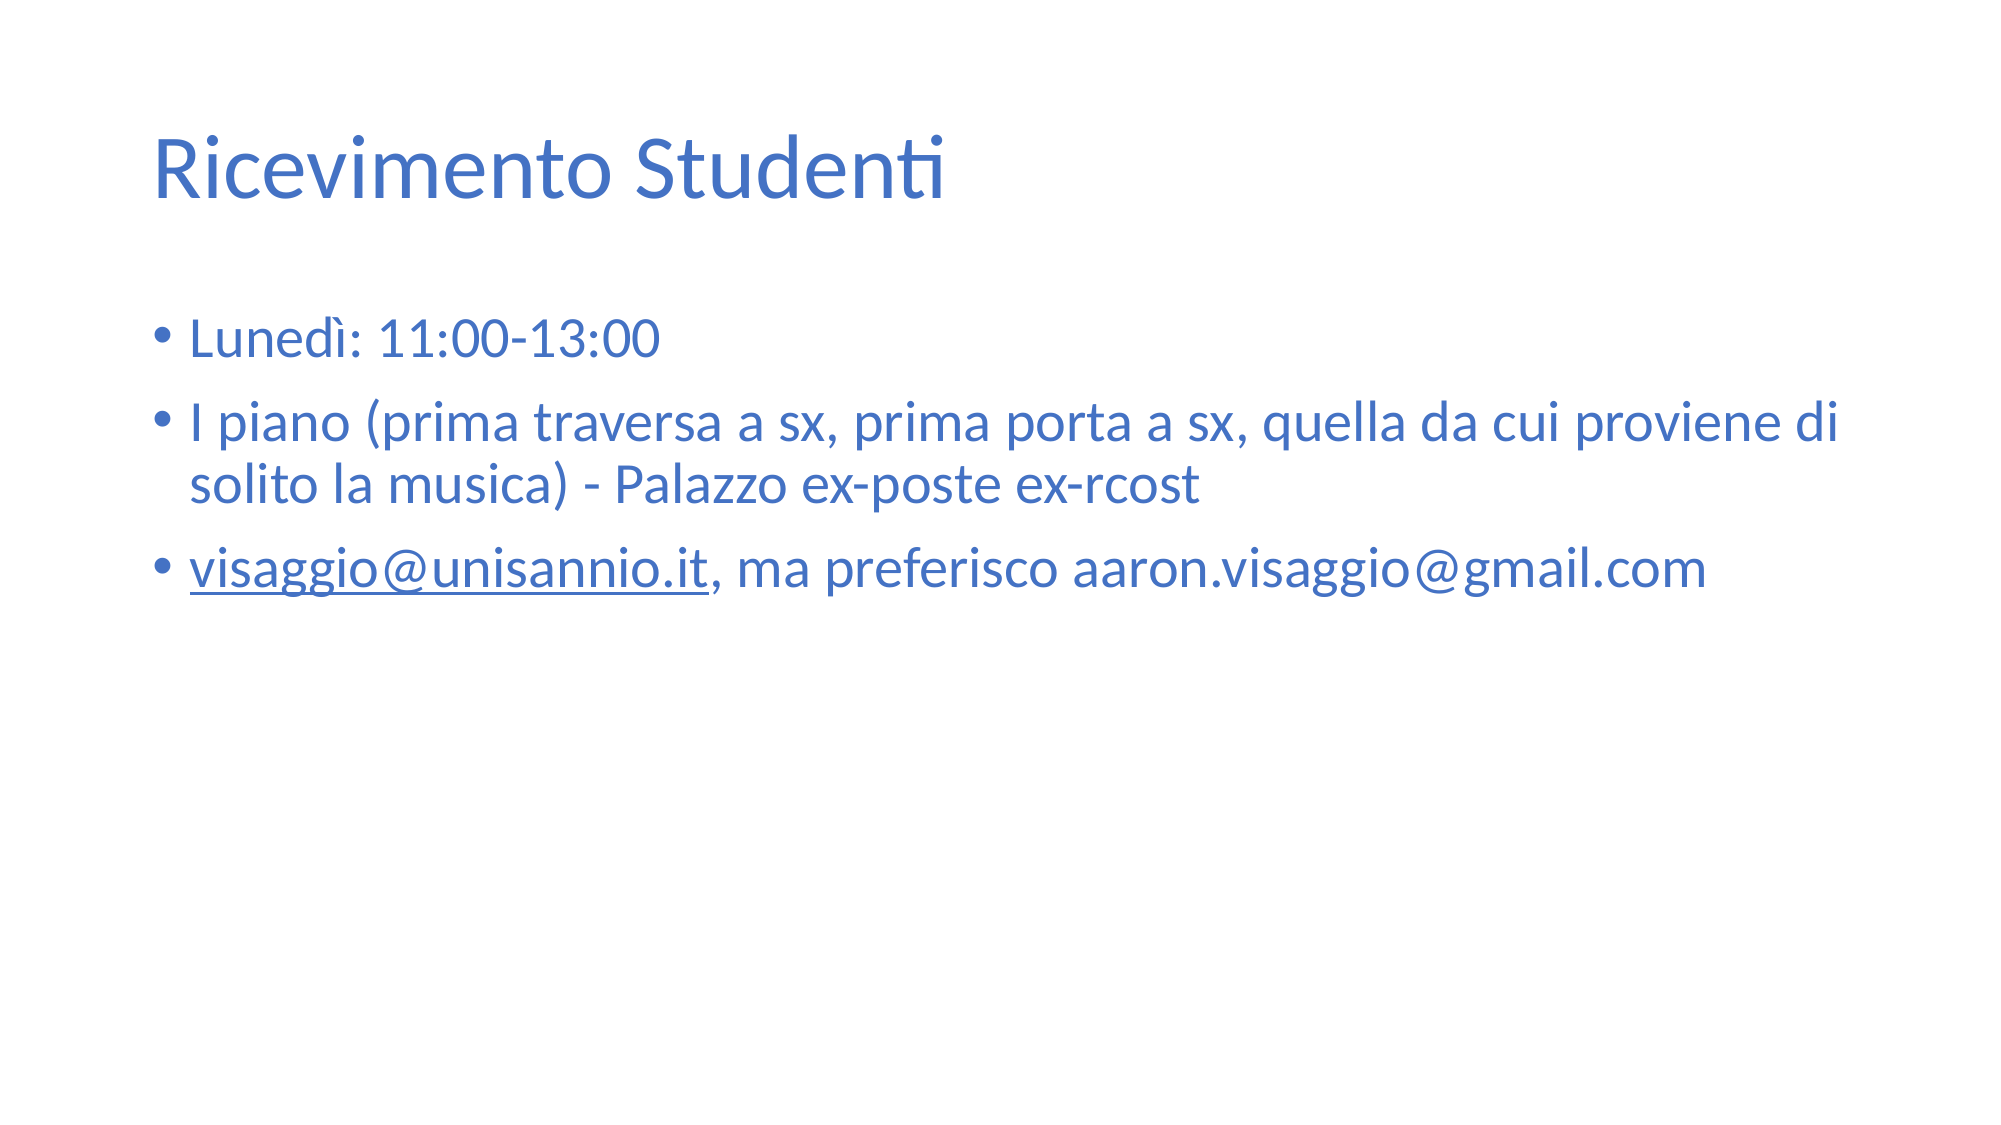

# Ricevimento Studenti
Lunedì: 11:00-13:00
I piano (prima traversa a sx, prima porta a sx, quella da cui proviene di solito la musica) - Palazzo ex-poste ex-rcost
visaggio@unisannio.it, ma preferisco aaron.visaggio@gmail.com